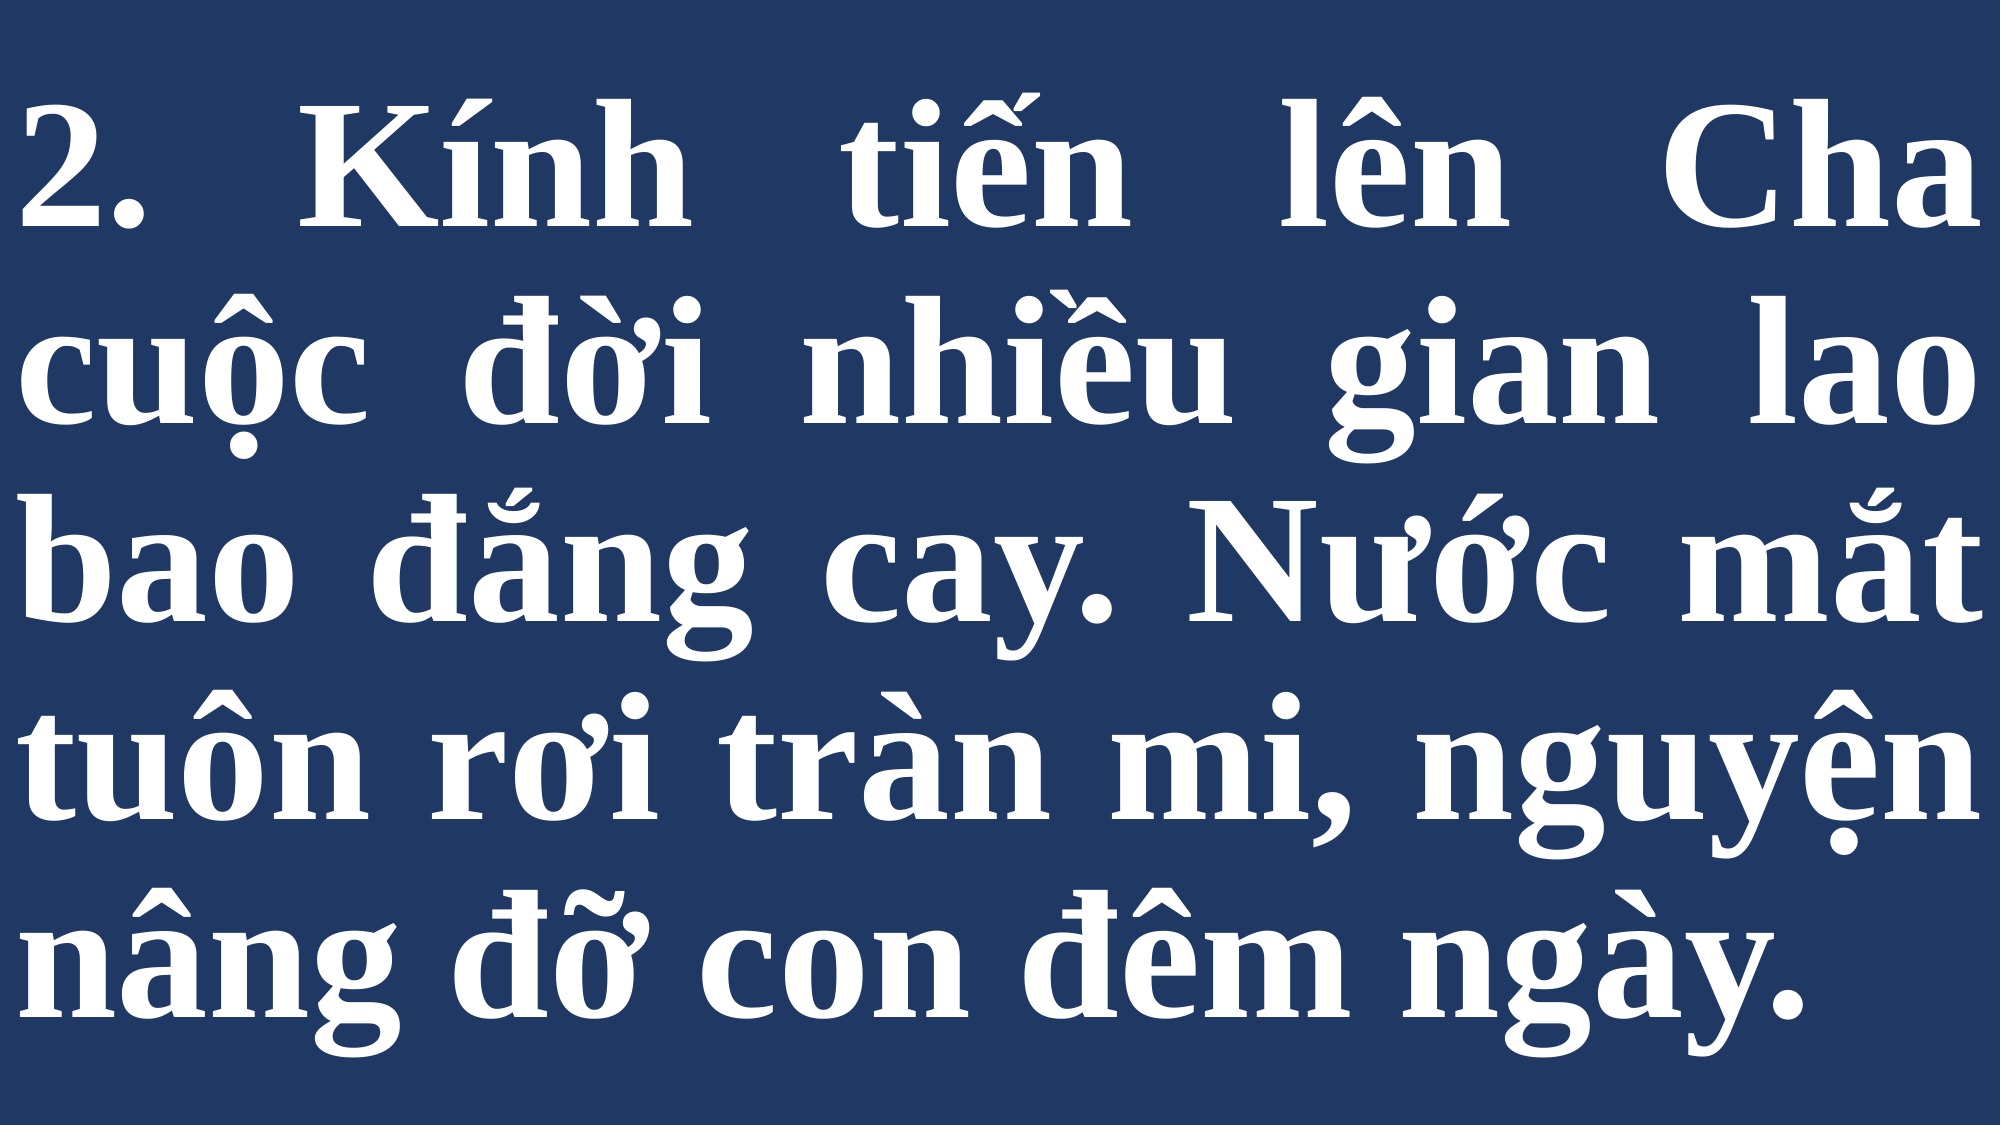

# 2. Kính tiến lên Cha cuộc đời nhiều gian lao bao đắng cay. Nước mắt tuôn rơi tràn mi, nguyện nâng đỡ con đêm ngày.